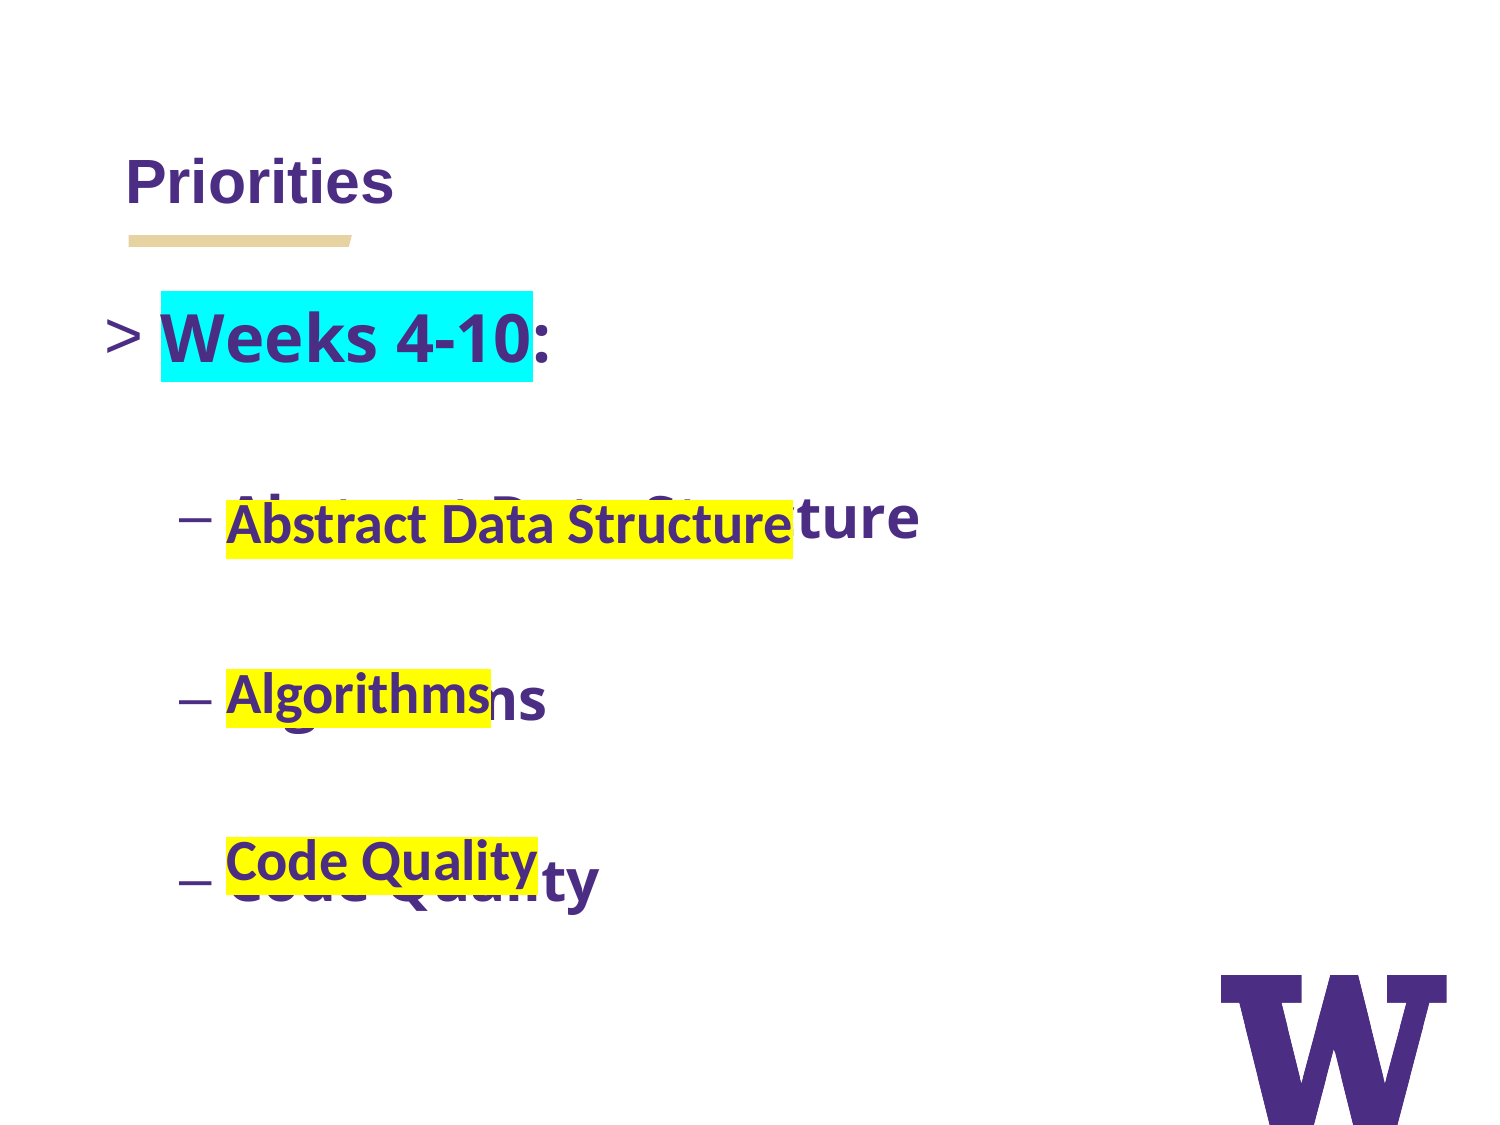

# Priorities
Weeks 4-10:

Abstract Data Structure

Algorithms

Code Quality

Abstract Data Structure
Algorithms
Code Quality